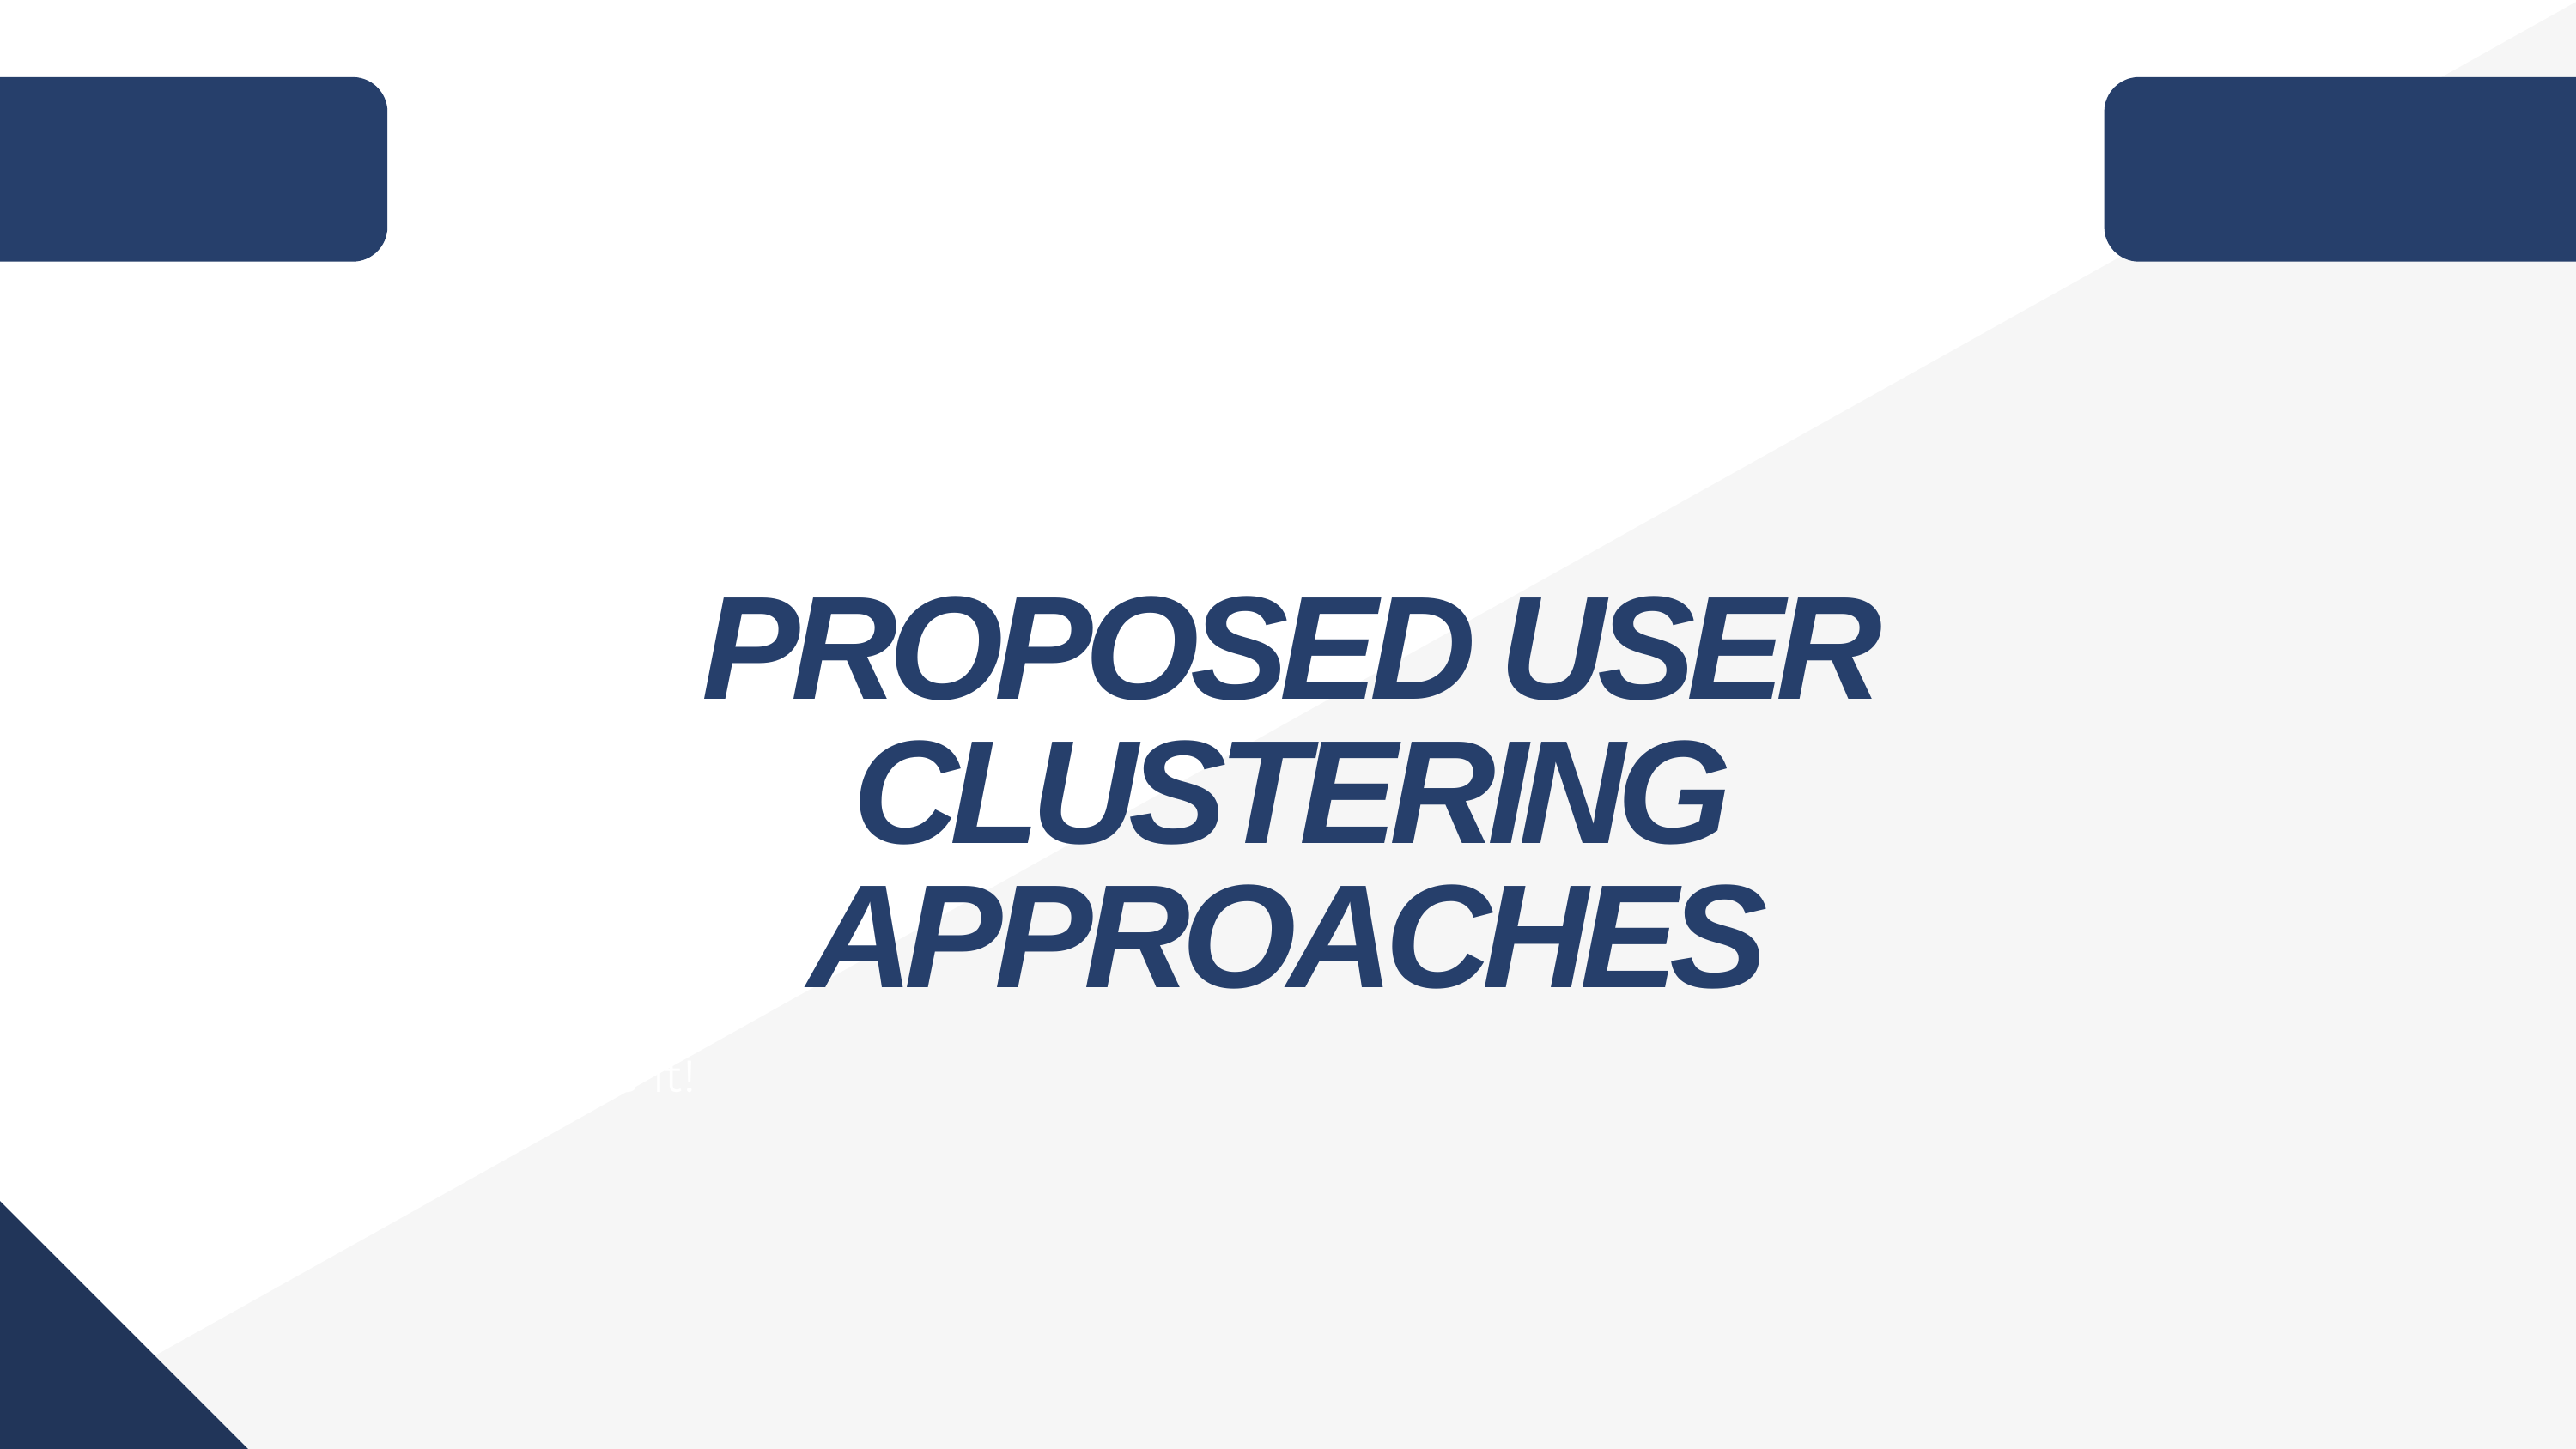

PROPOSED USER CLUSTERING APPROACHES

Keep it or delete it!